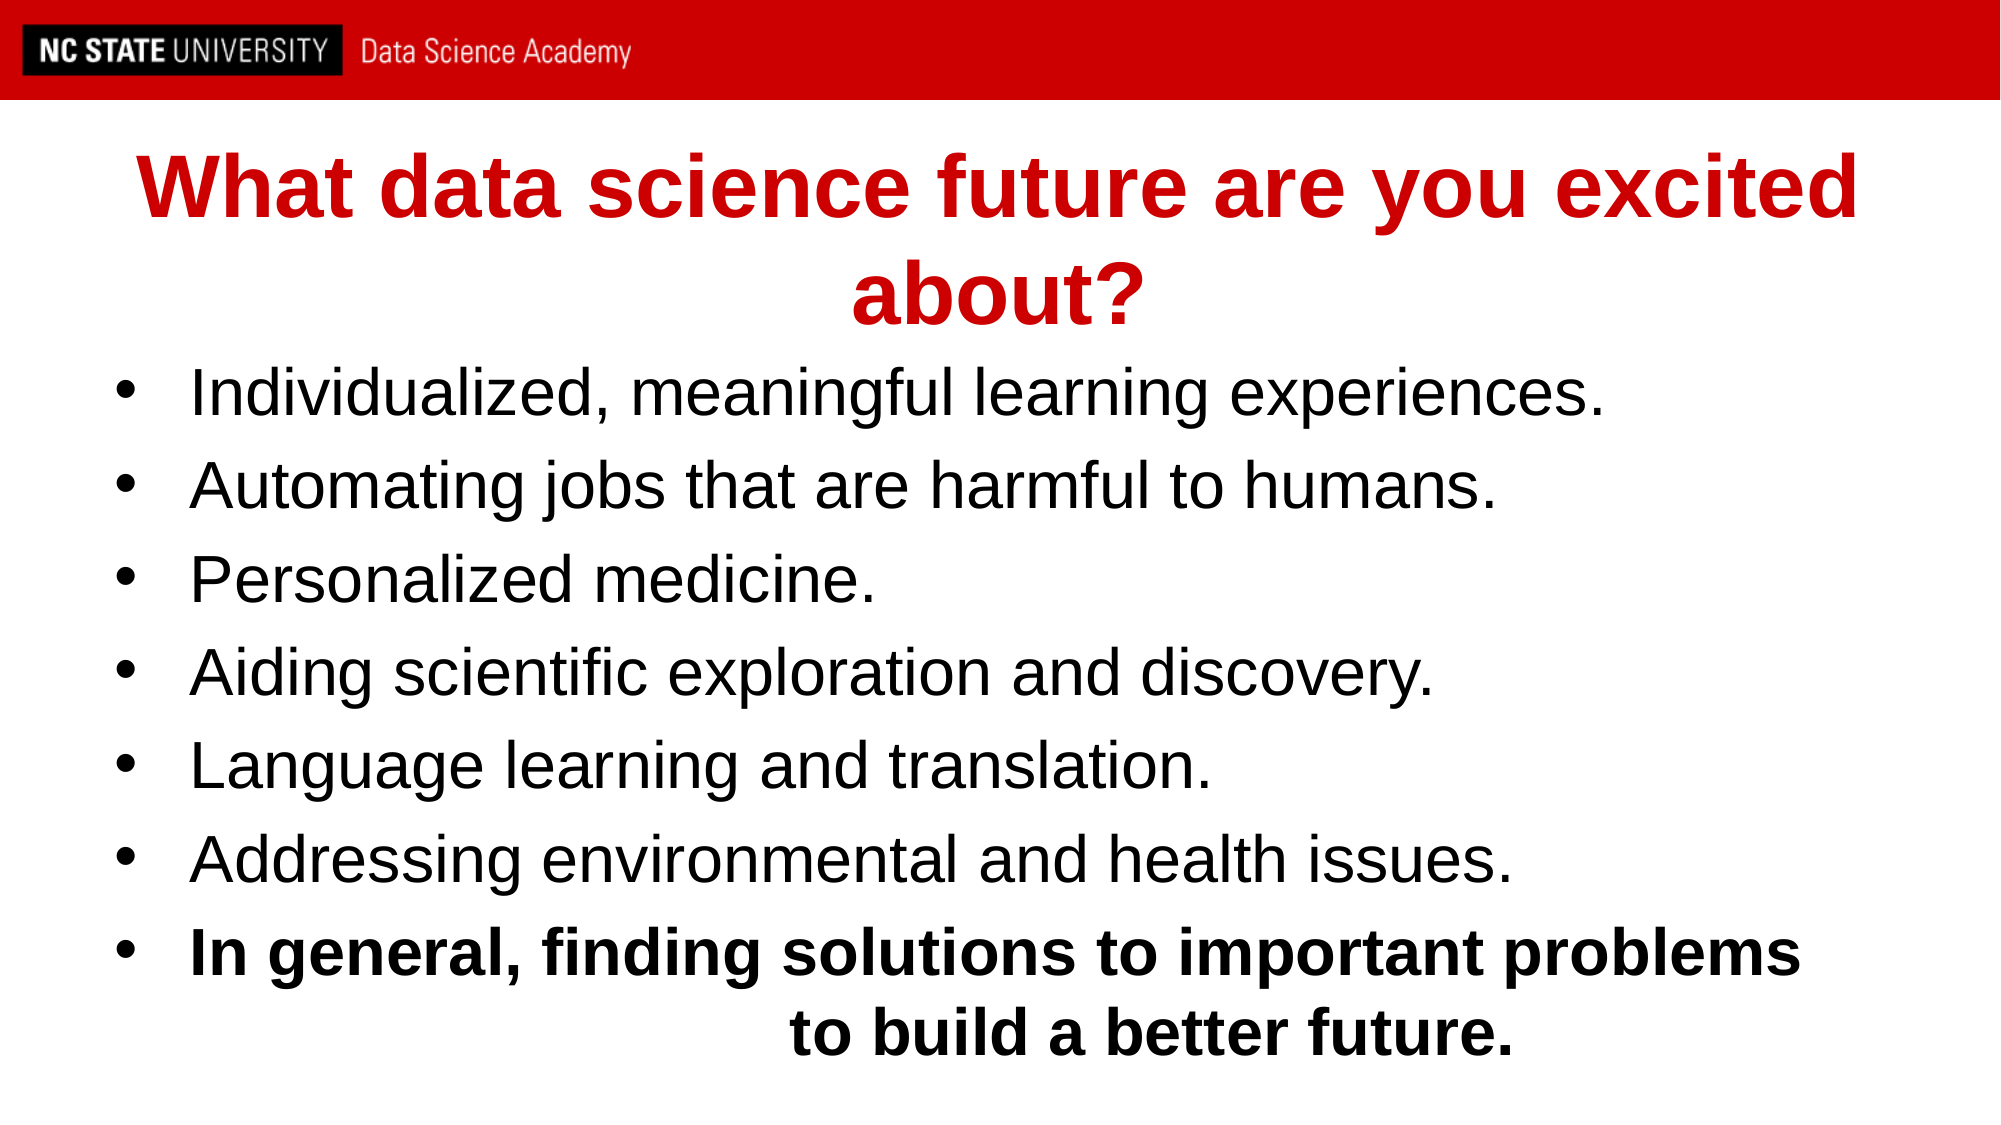

# What data science future are you excited about?
Individualized, meaningful learning experiences.
Automating jobs that are harmful to humans.
Personalized medicine.
Aiding scientific exploration and discovery.
Language learning and translation.
Addressing environmental and health issues.
In general, finding solutions to important problems
				to build a better future.